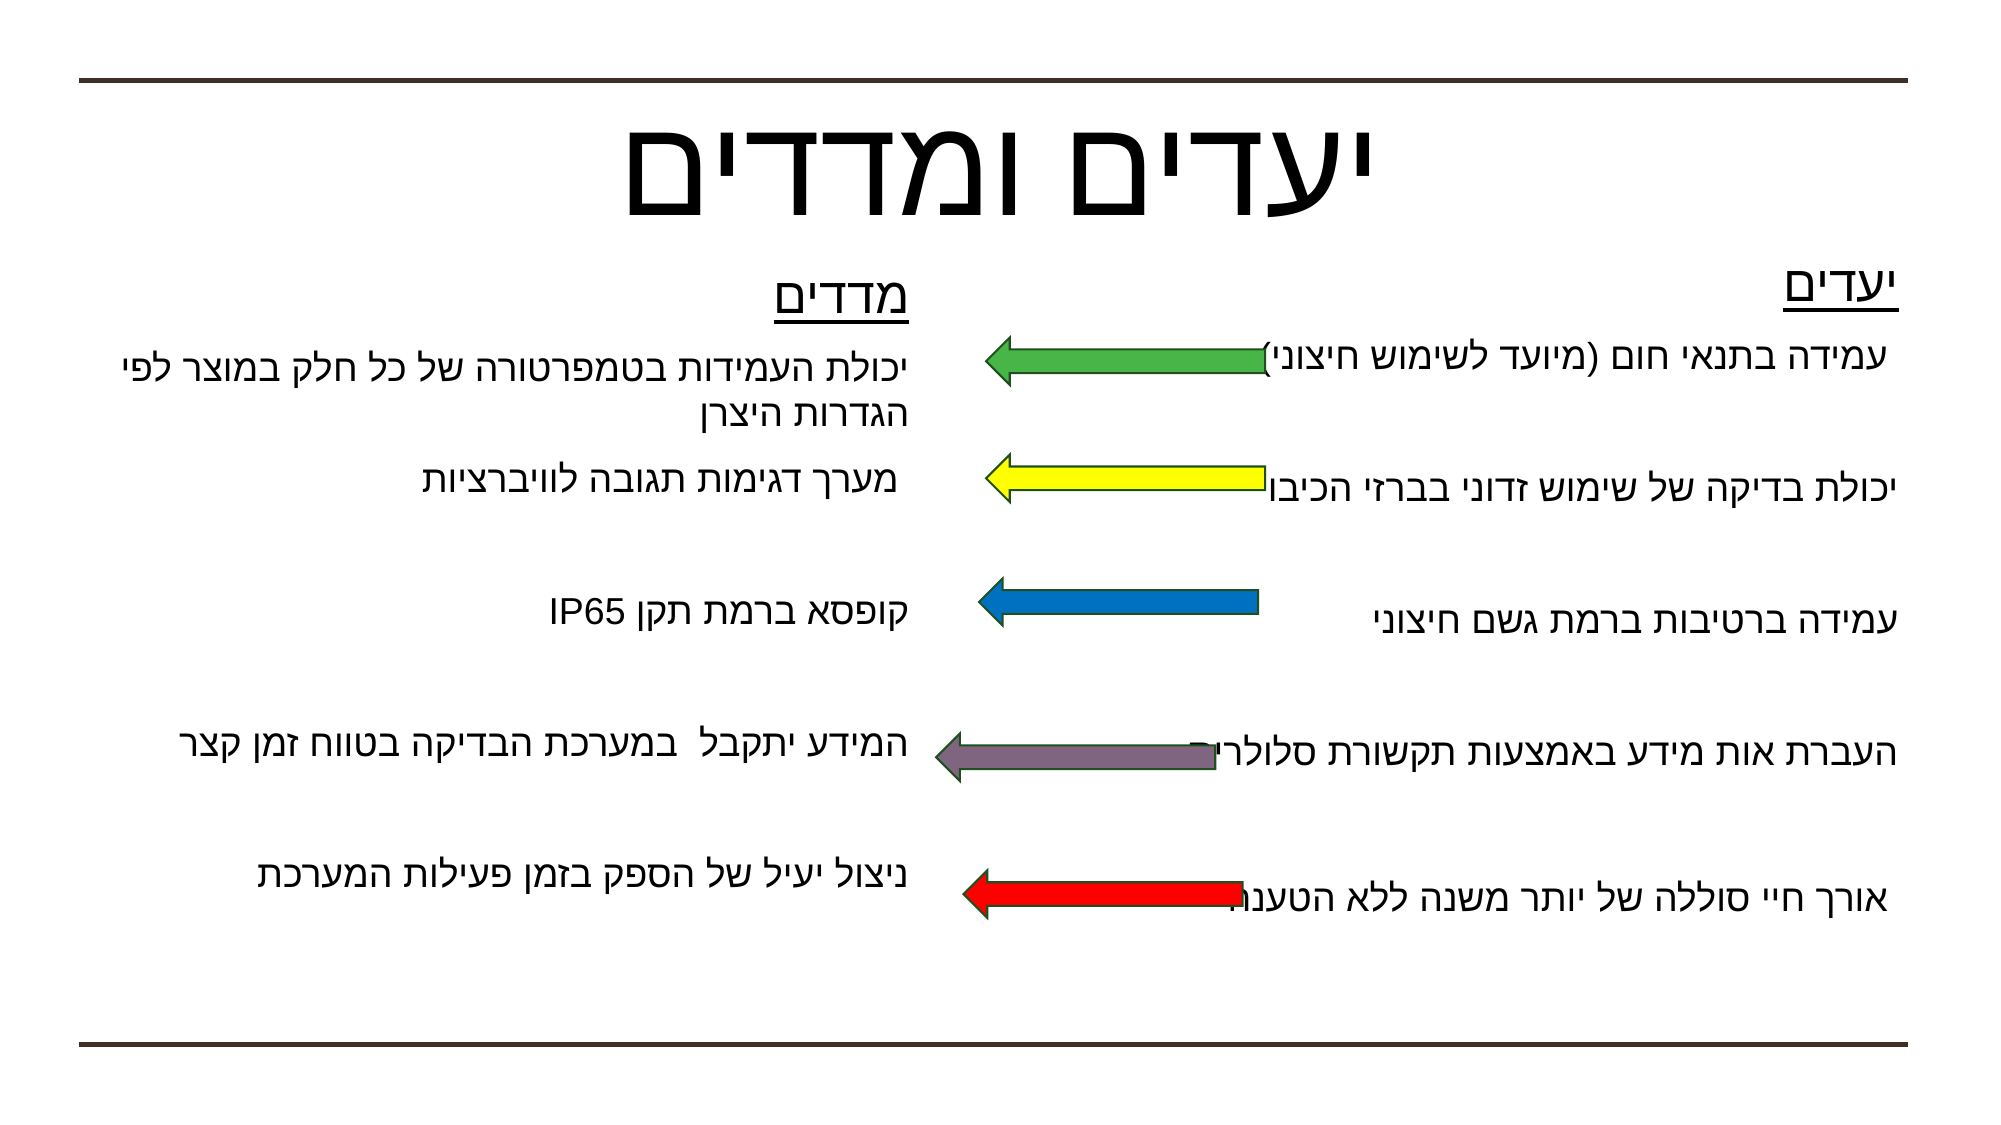

# יעדים ומדדים
יעדים
עמידה בתנאי חום (מיועד לשימוש חיצוני)

יכולת בדיקה של שימוש זדוני בברזי הכיבוי

עמידה ברטיבות ברמת גשם חיצוני

 העברת אות מידע באמצעות תקשורת סלולרית

אורך חיי סוללה של יותר משנה ללא הטענה
מדדים
יכולת העמידות בטמפרטורה של כל חלק במוצר לפי הגדרות היצרן
מערך דגימות תגובה לוויברציות

קופסא ברמת תקן IP65

המידע יתקבל  במערכת הבדיקה בטווח זמן קצר

ניצול יעיל של הספק בזמן פעילות המערכת